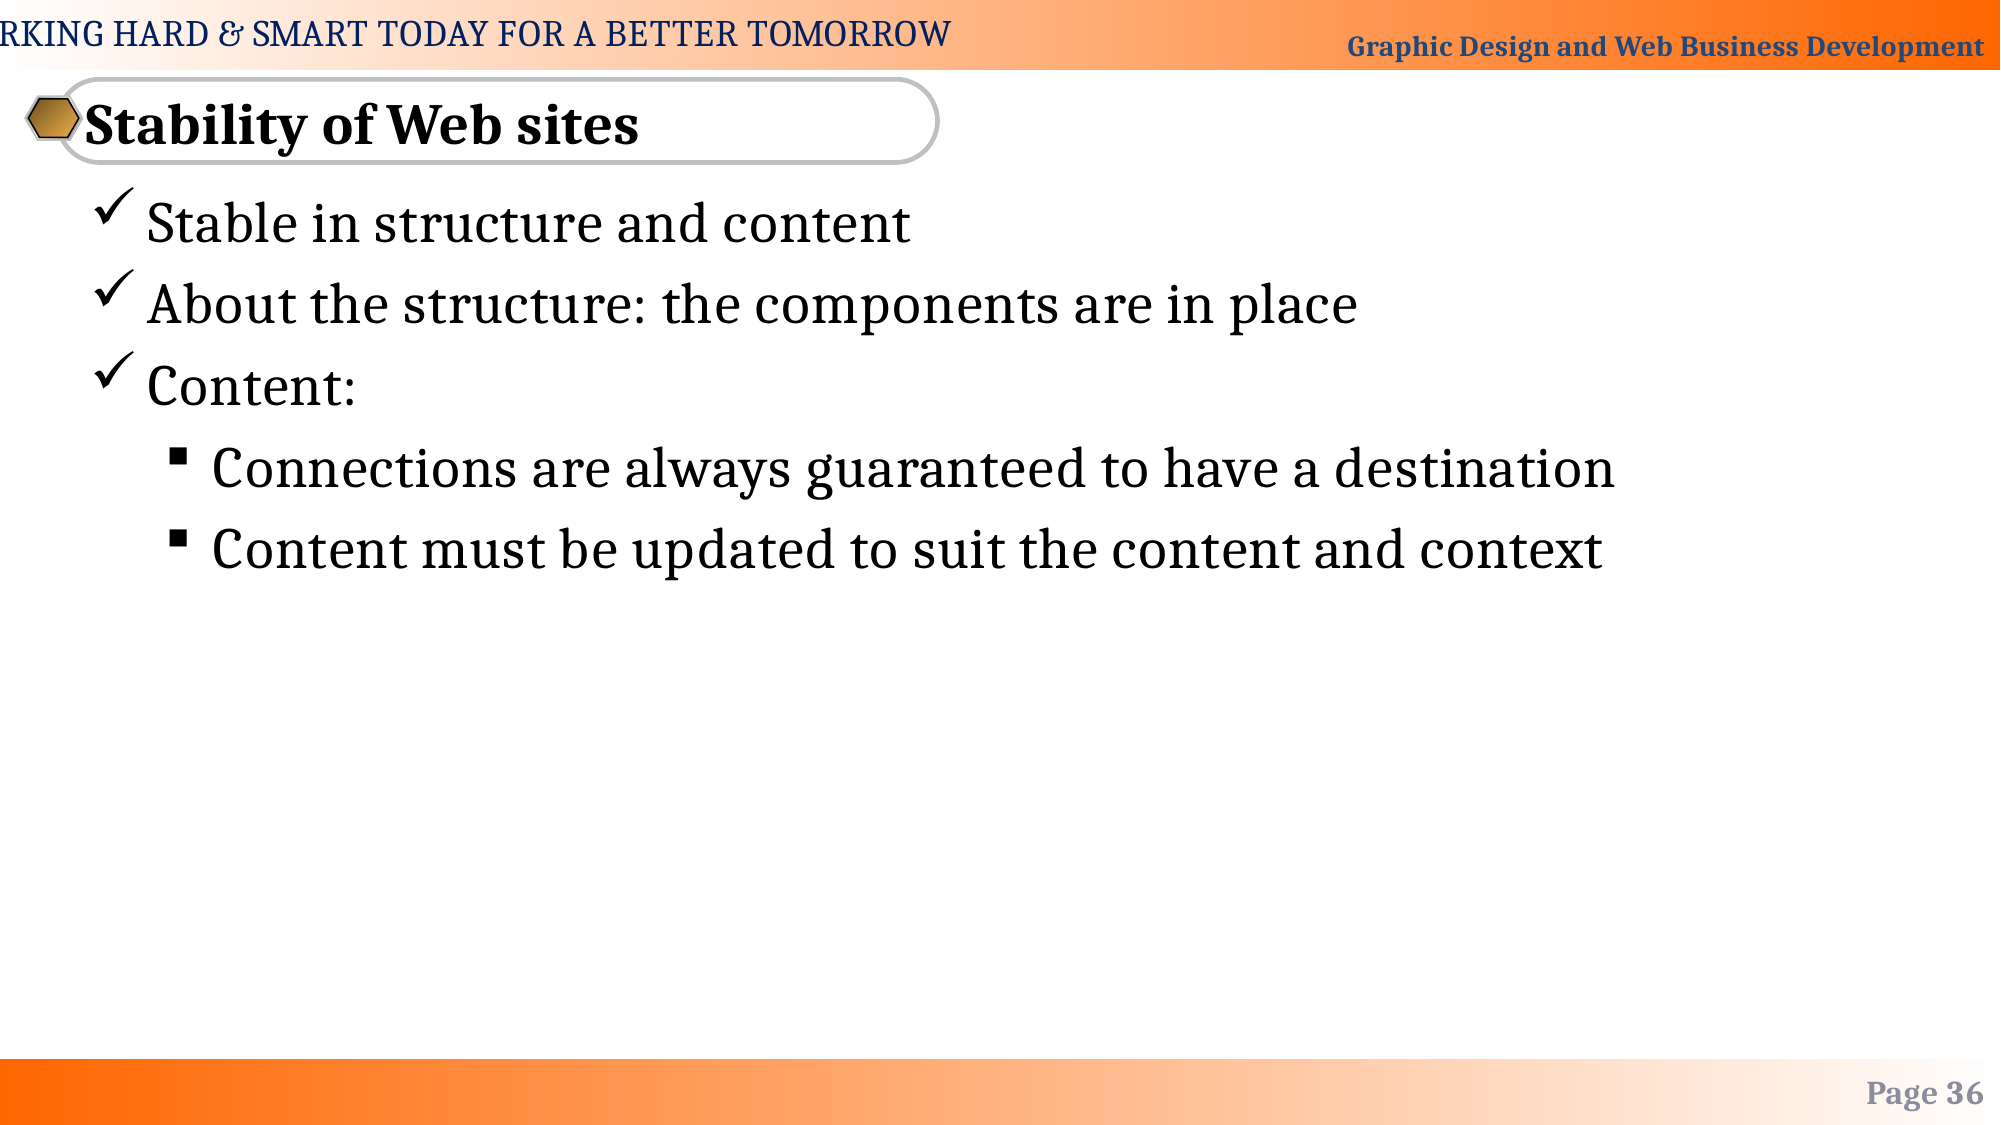

Stability of Web sites

Stable in structure and content
About the structure: the components are in place
Content:
Connections are always guaranteed to have a destination
Content must be updated to suit the content and context
Page 36